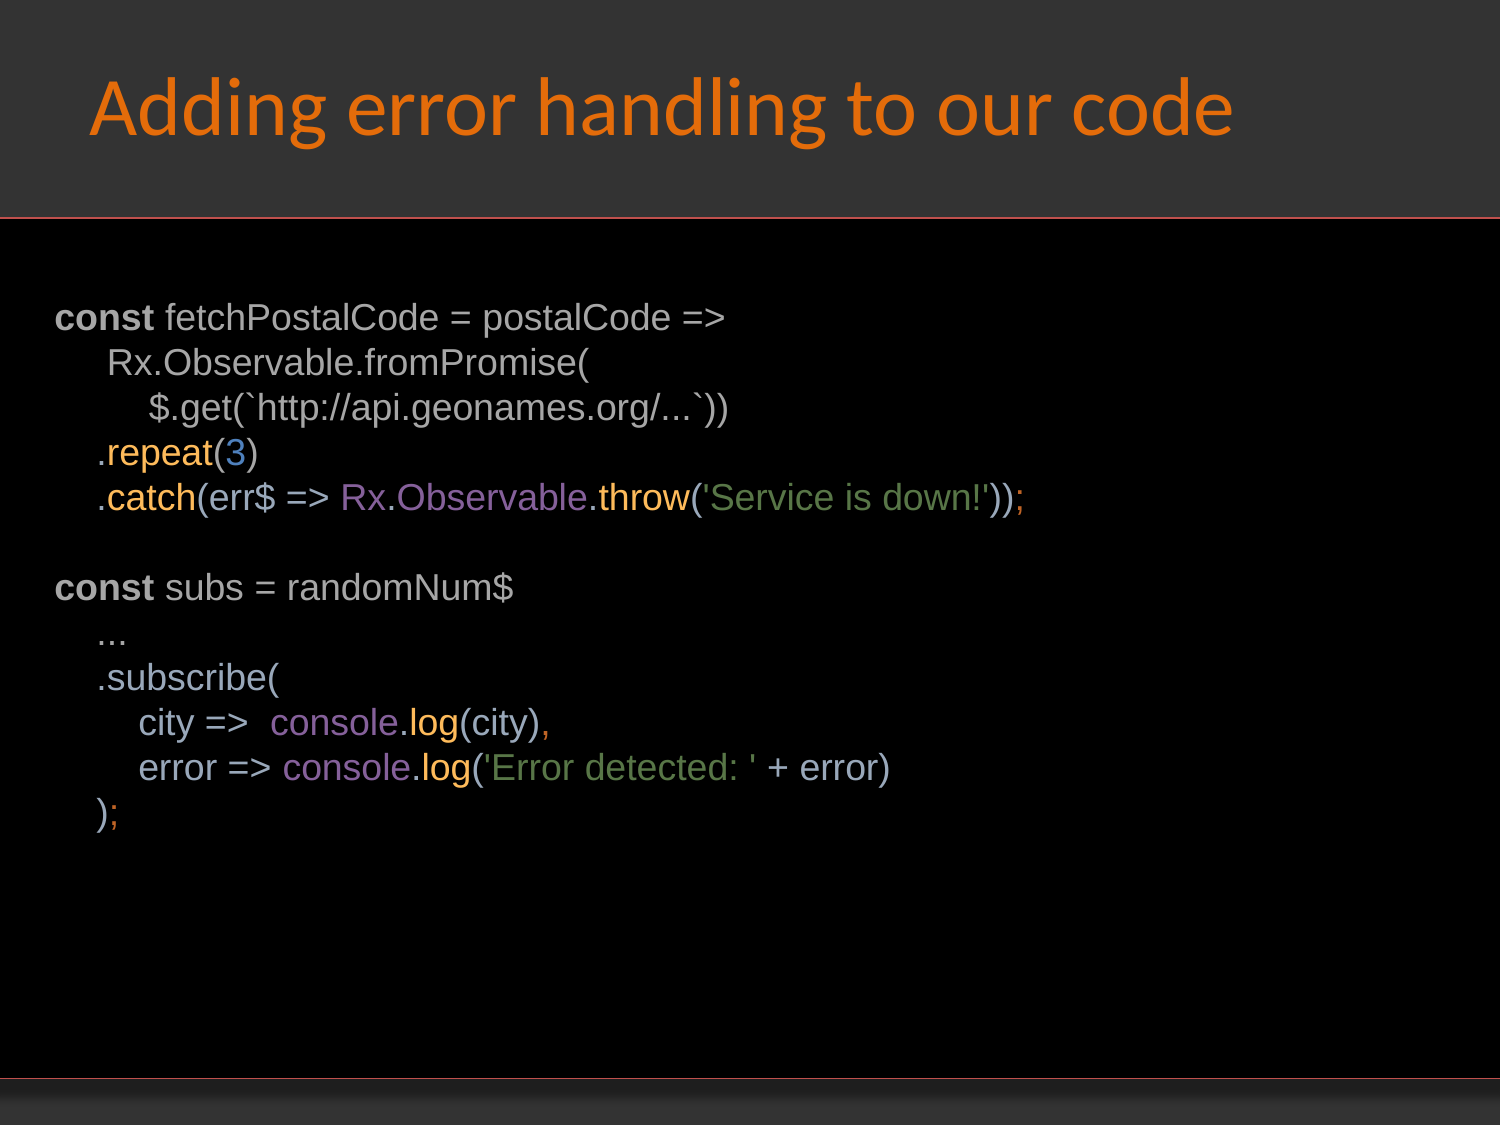

Adding error handling to our code

const fetchPostalCode = postalCode =>
     Rx.Observable.fromPromise(
         $.get(`http://api.geonames.org/...`))
    .repeat(3)
    .catch(err$ => Rx.Observable.throw('Service is down!'));

const subs = randomNum$
    ...
    .subscribe(
        city =>  console.log(city),
        error => console.log('Error detected: ' + error)
    );